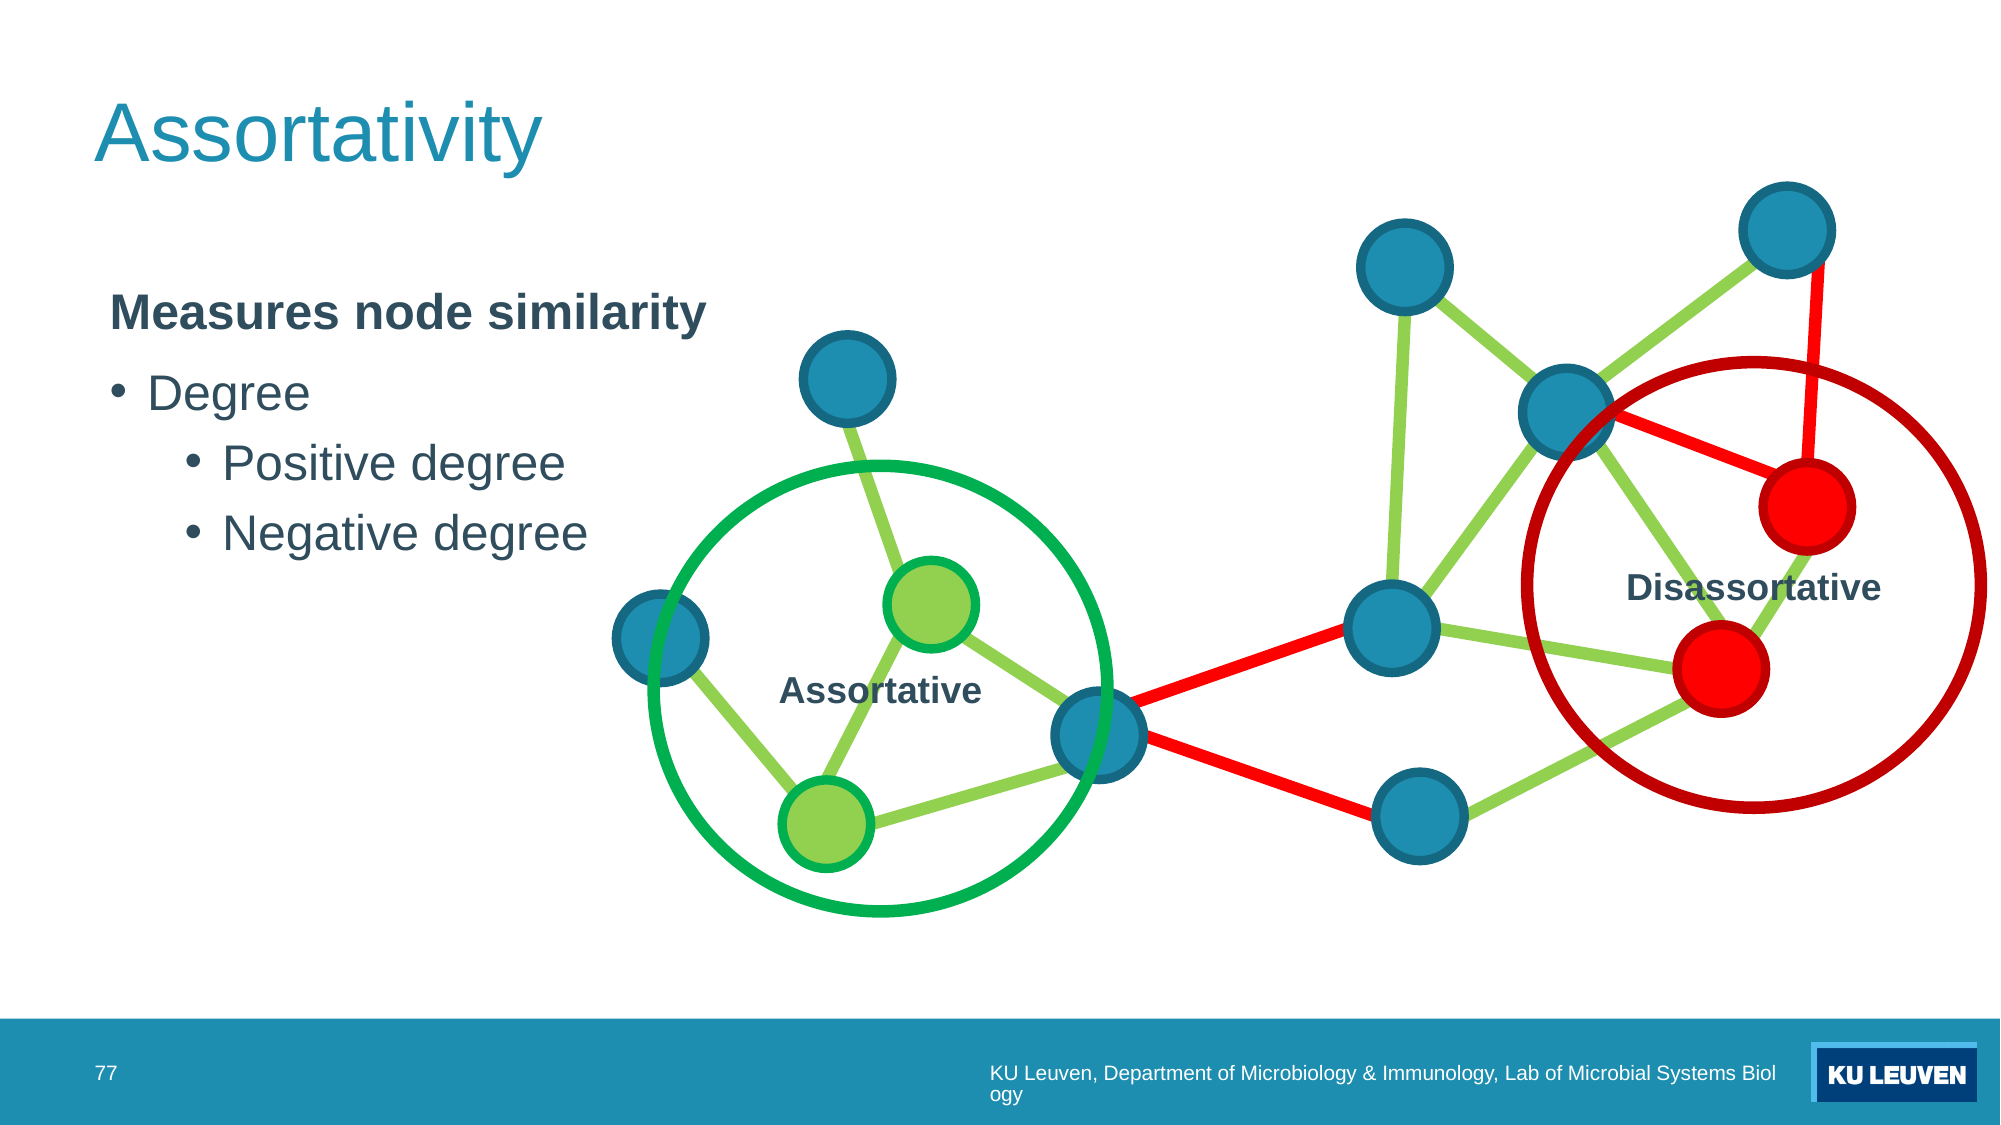

# Assortativity

Measures node similarity
Degree
Positive degree
Negative degree

Disassortative
Assortative
77
KU Leuven, Department of Microbiology & Immunology, Lab of Microbial Systems Biology